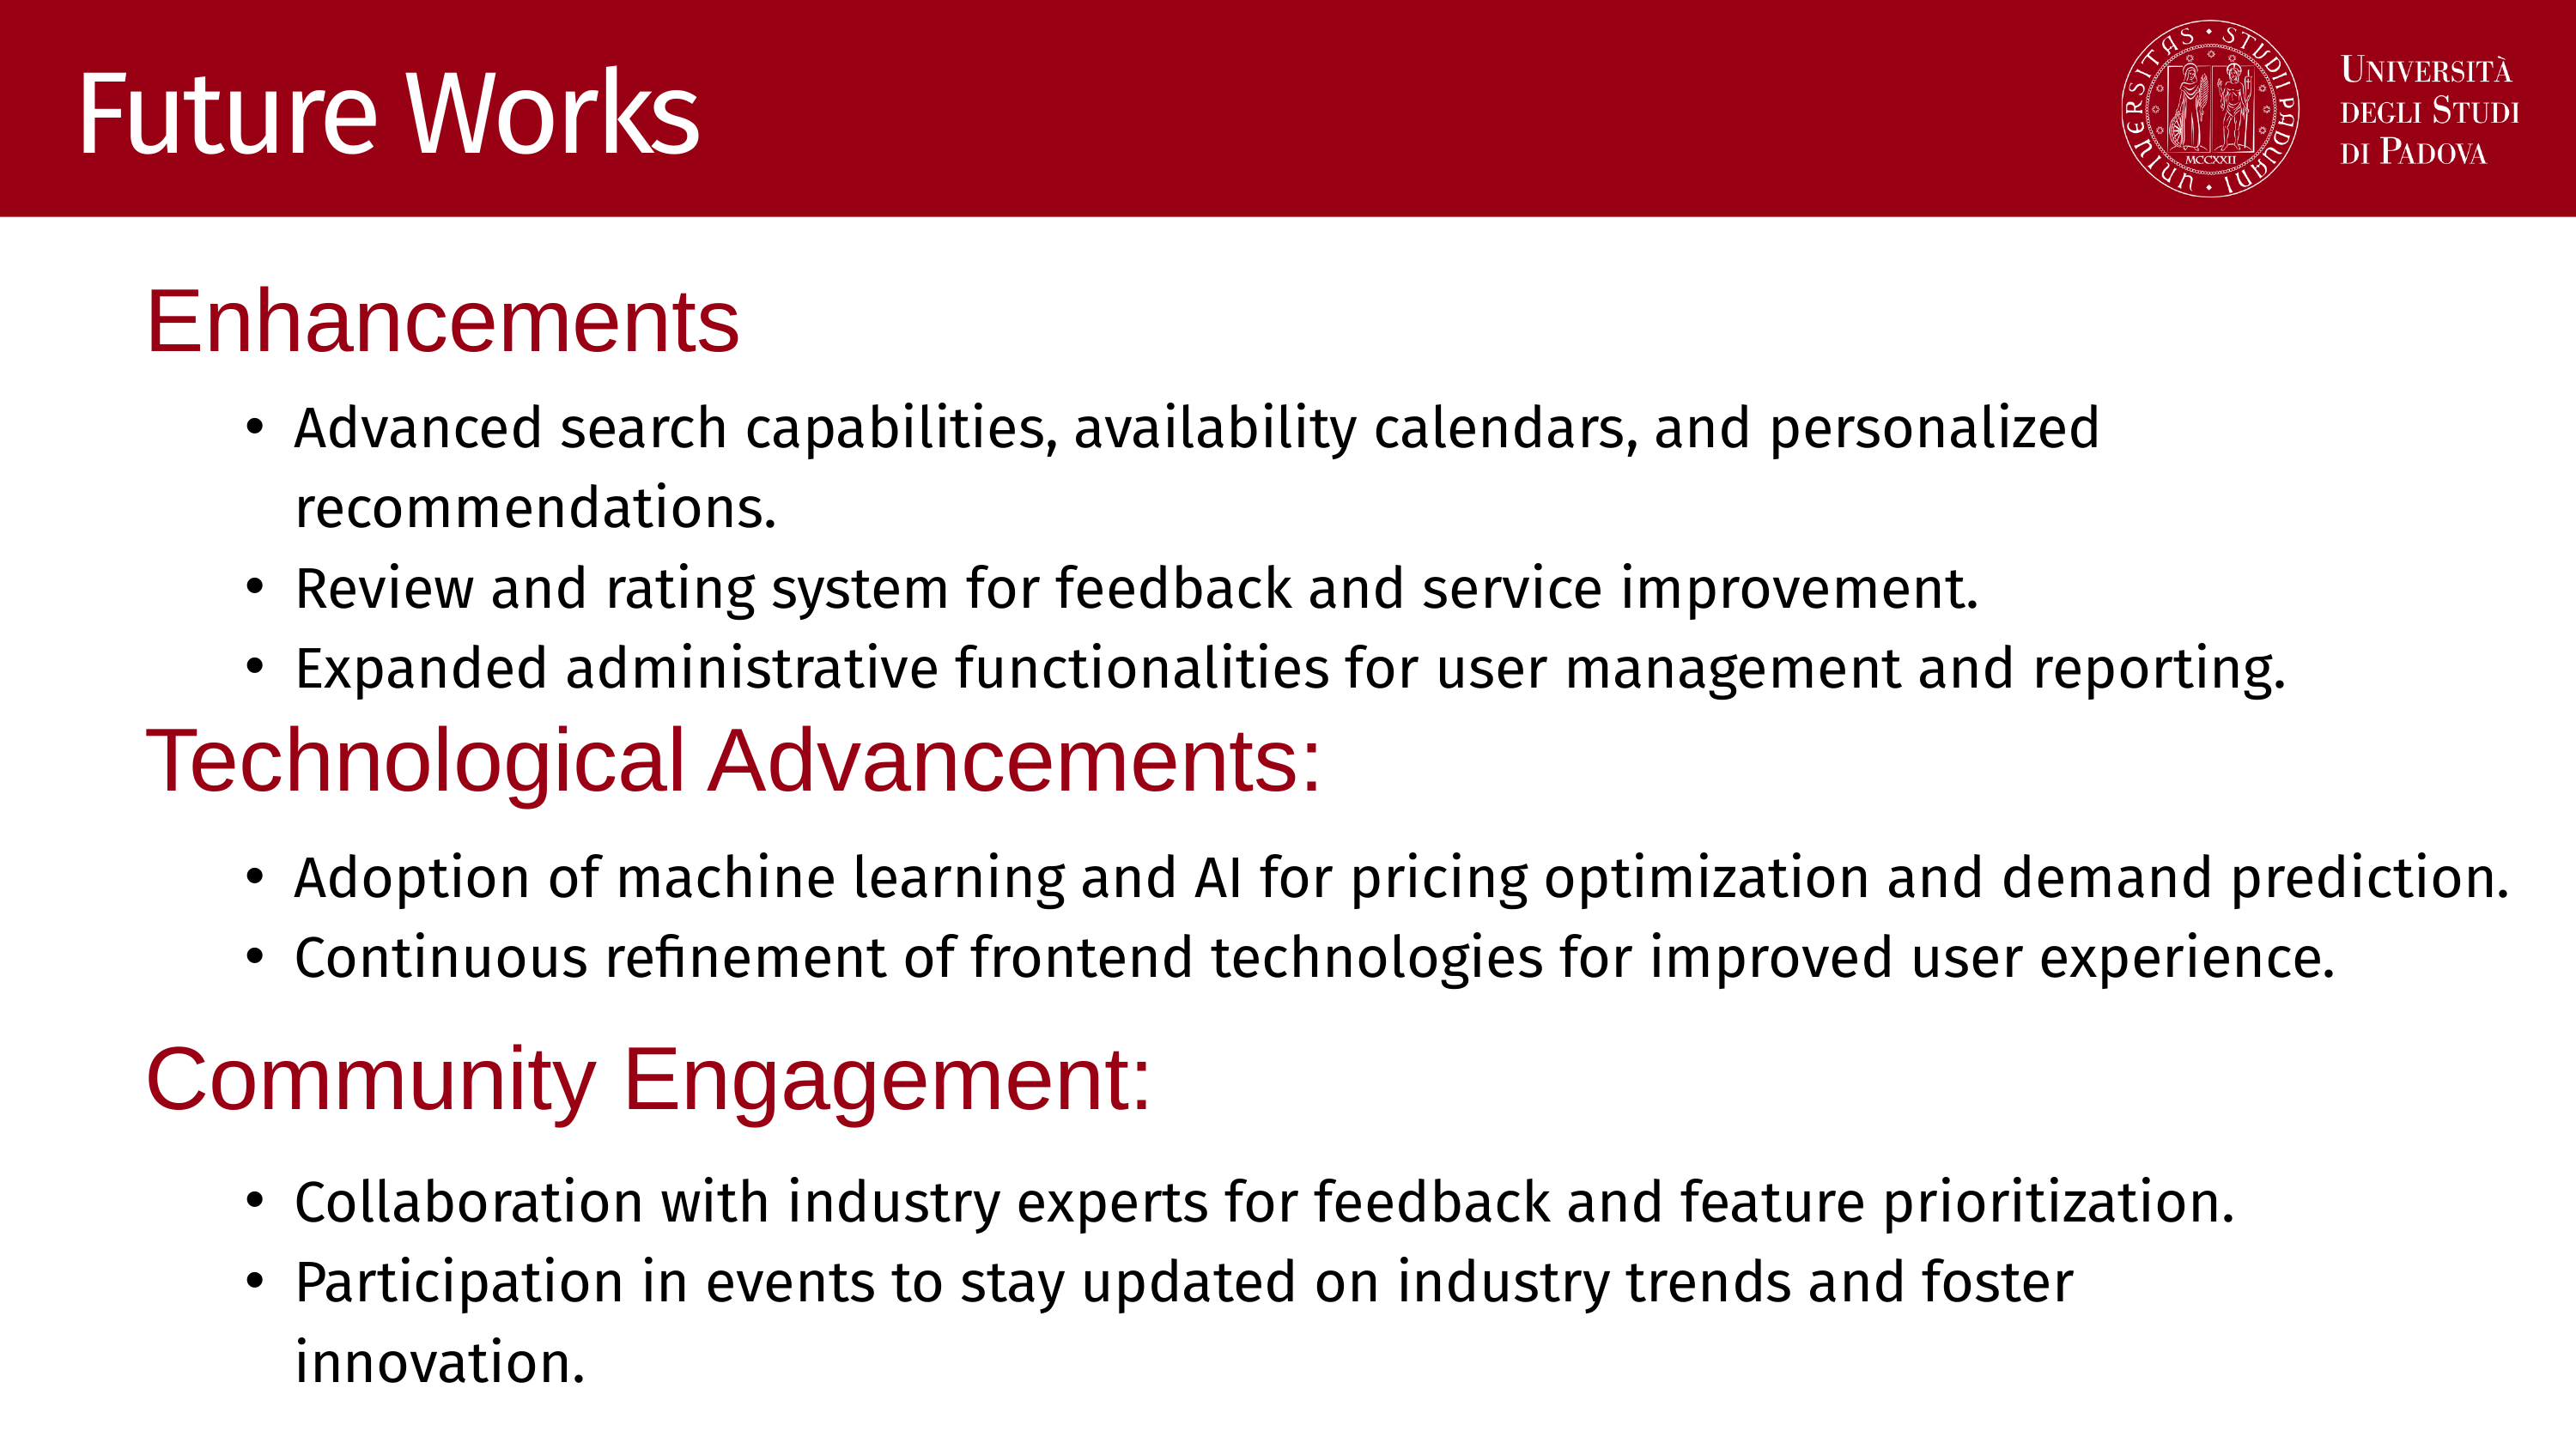

Future Works
Enhancements
Advanced search capabilities, availability calendars, and personalized recommendations.
Review and rating system for feedback and service improvement.
Expanded administrative functionalities for user management and reporting.
Technological Advancements:
Adoption of machine learning and AI for pricing optimization and demand prediction.
Continuous refinement of frontend technologies for improved user experience.

Community Engagement:
Collaboration with industry experts for feedback and feature prioritization.
Participation in events to stay updated on industry trends and foster innovation.